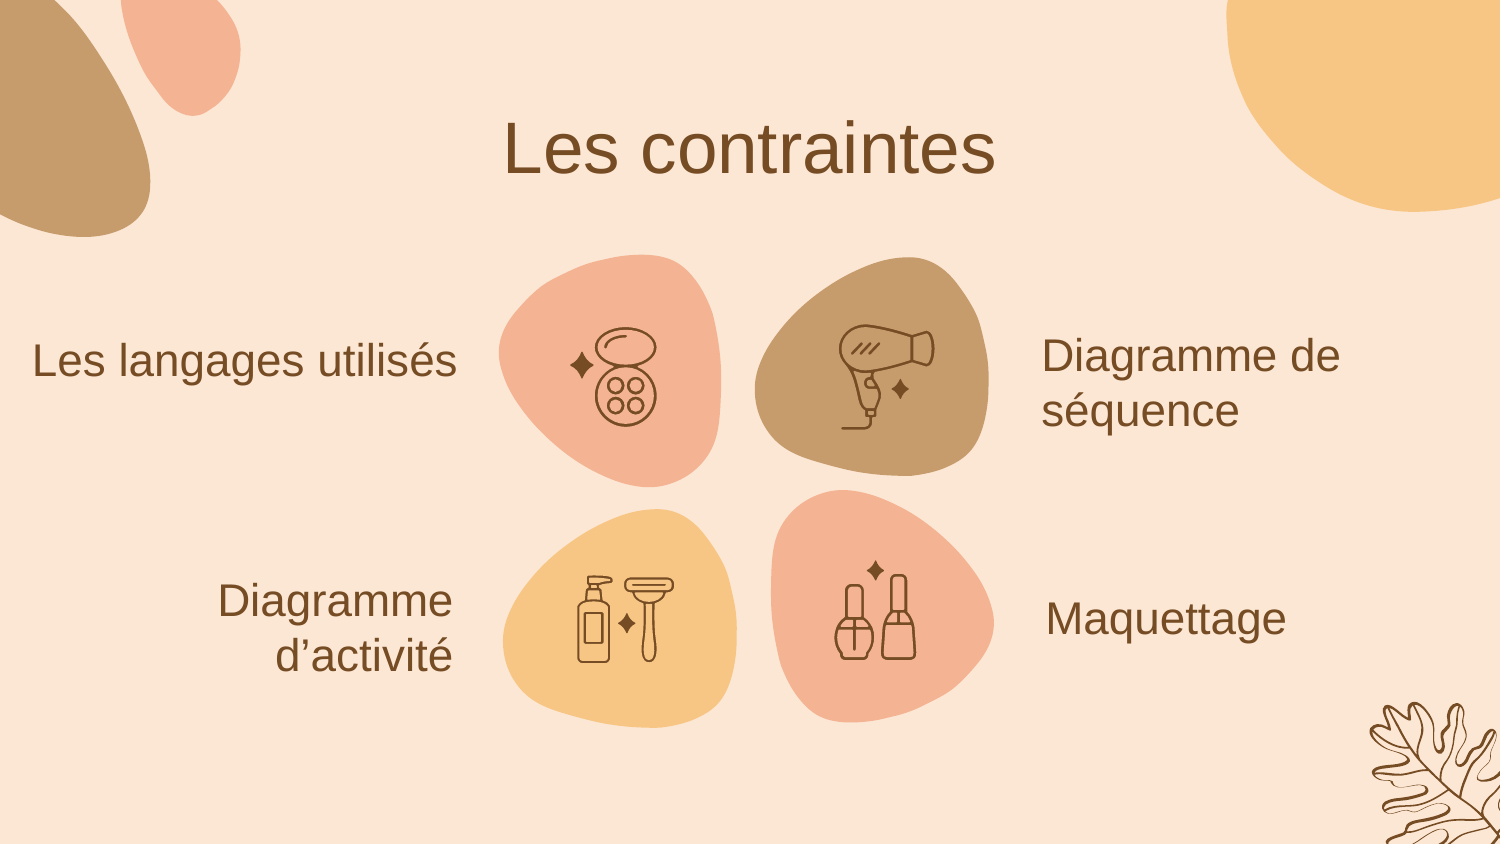

Les contraintes
# Les langages utilisés

Diagramme de séquence

Maquettage

Diagramme d’activité